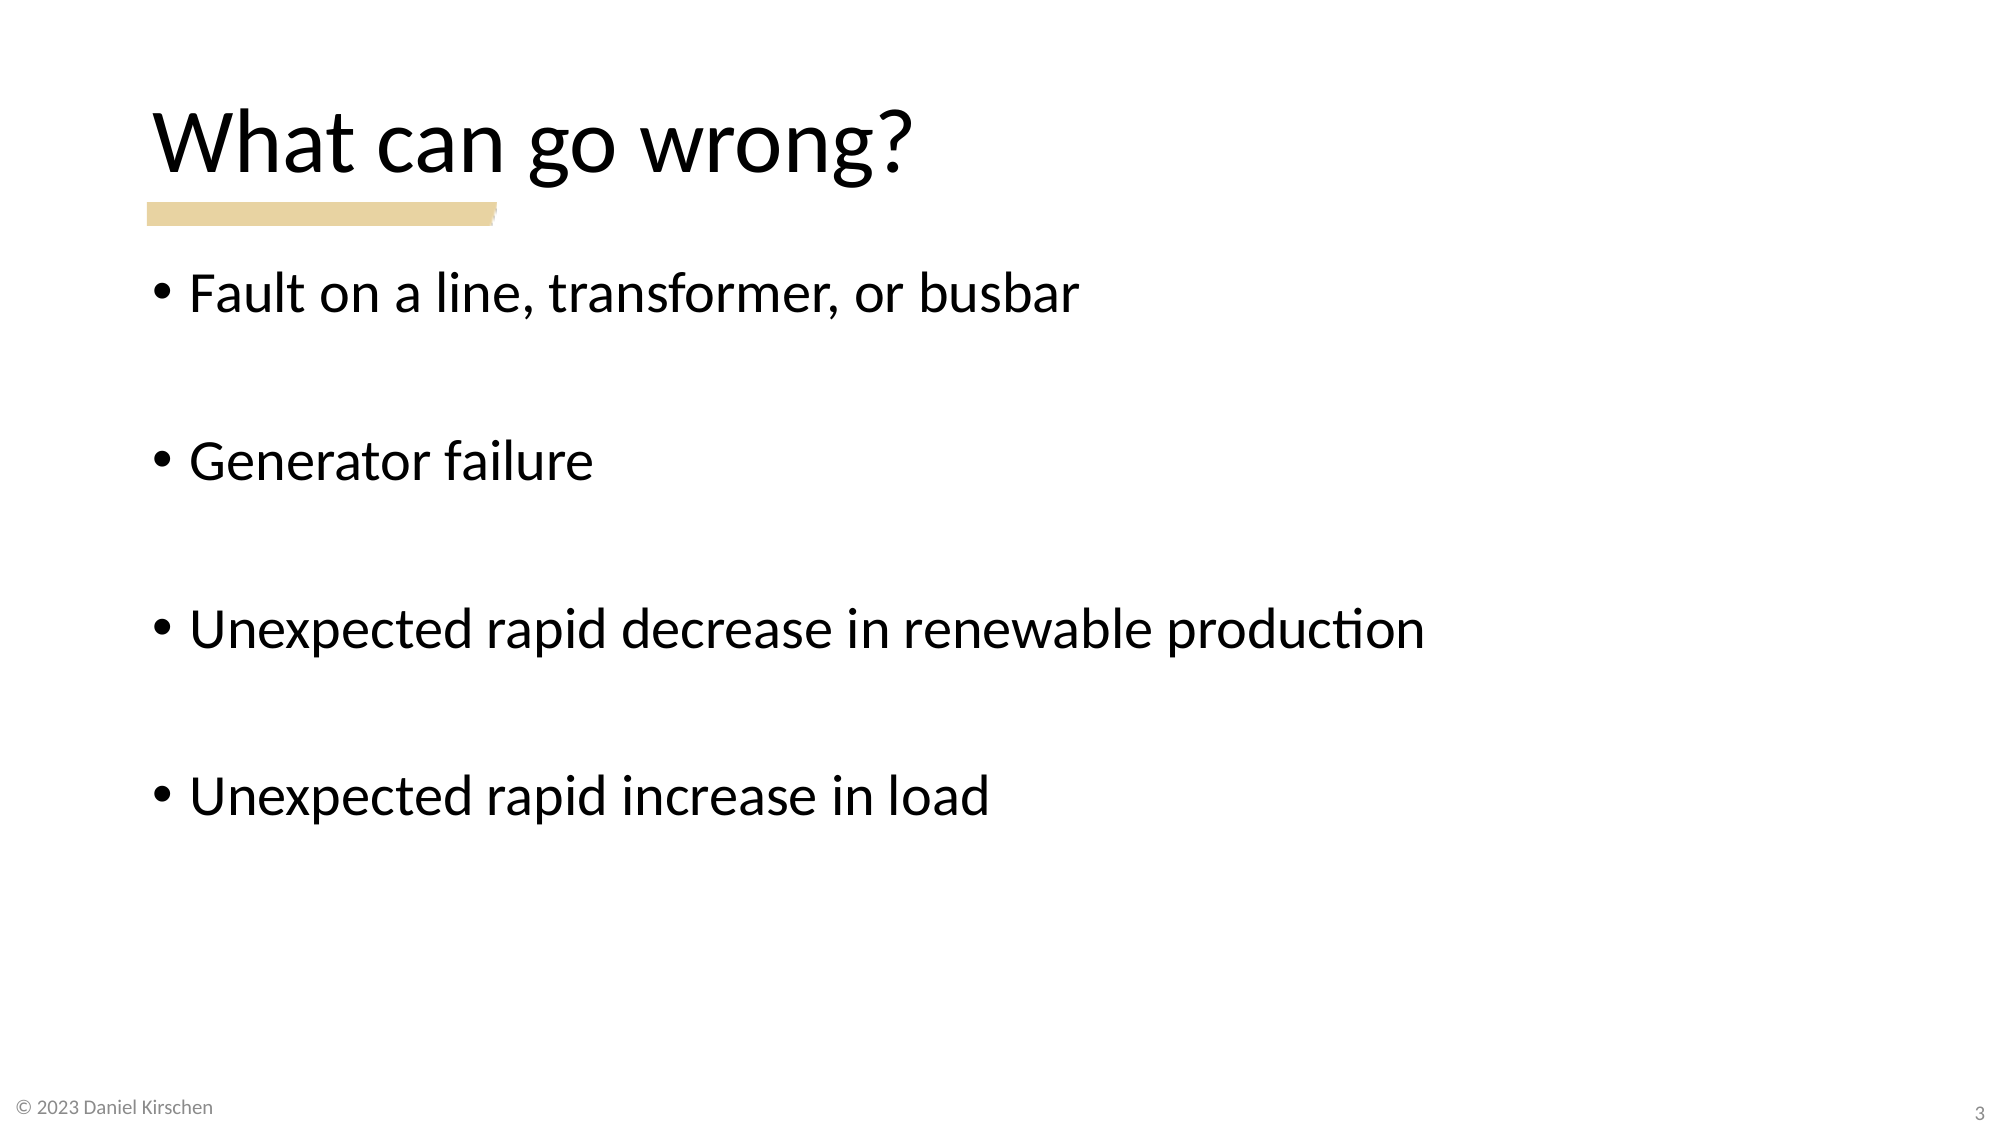

# What can go wrong?
Fault on a line, transformer, or busbar

Generator failure

Unexpected rapid decrease in renewable production

Unexpected rapid increase in load
© 2023 Daniel Kirschen
3